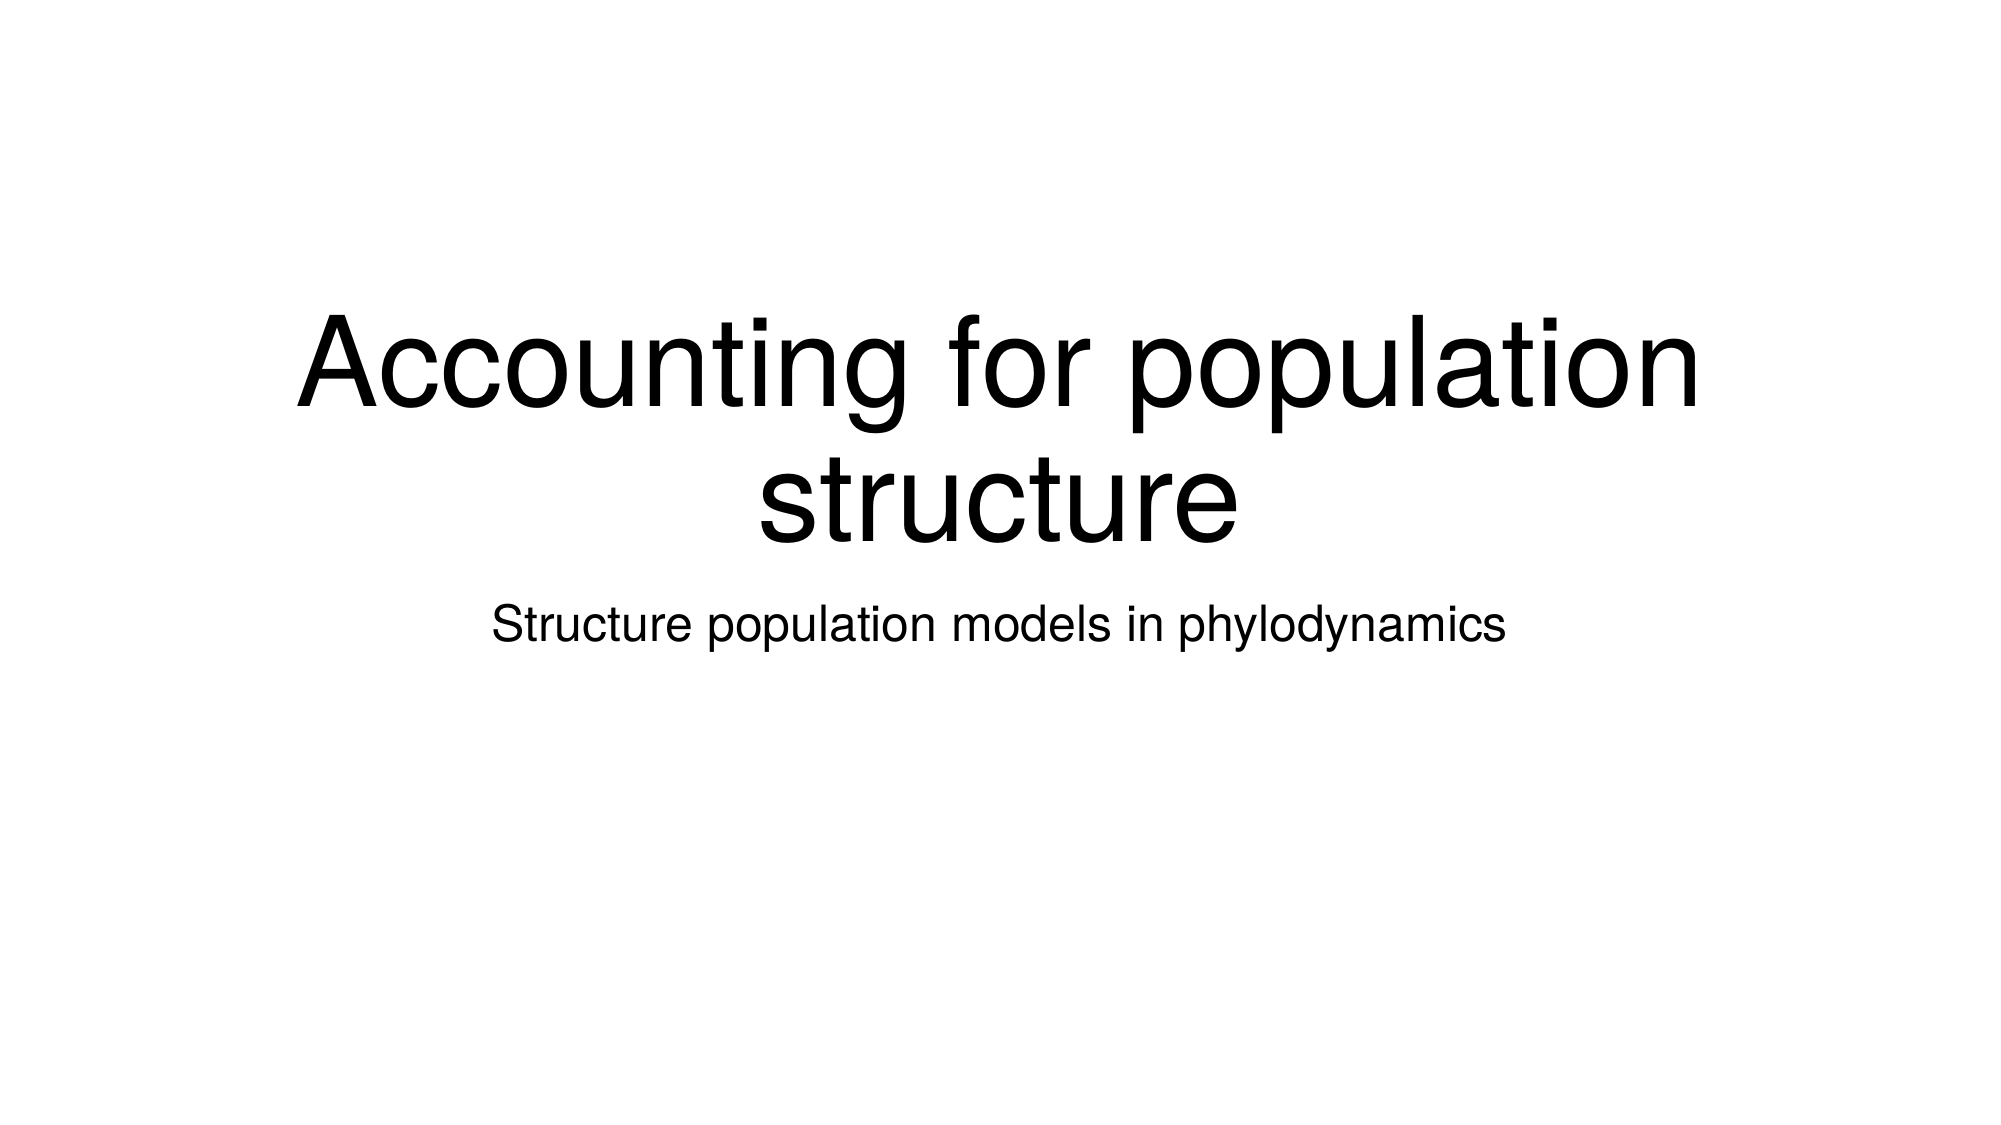

# Accounting for population structure
Structure population models in phylodynamics